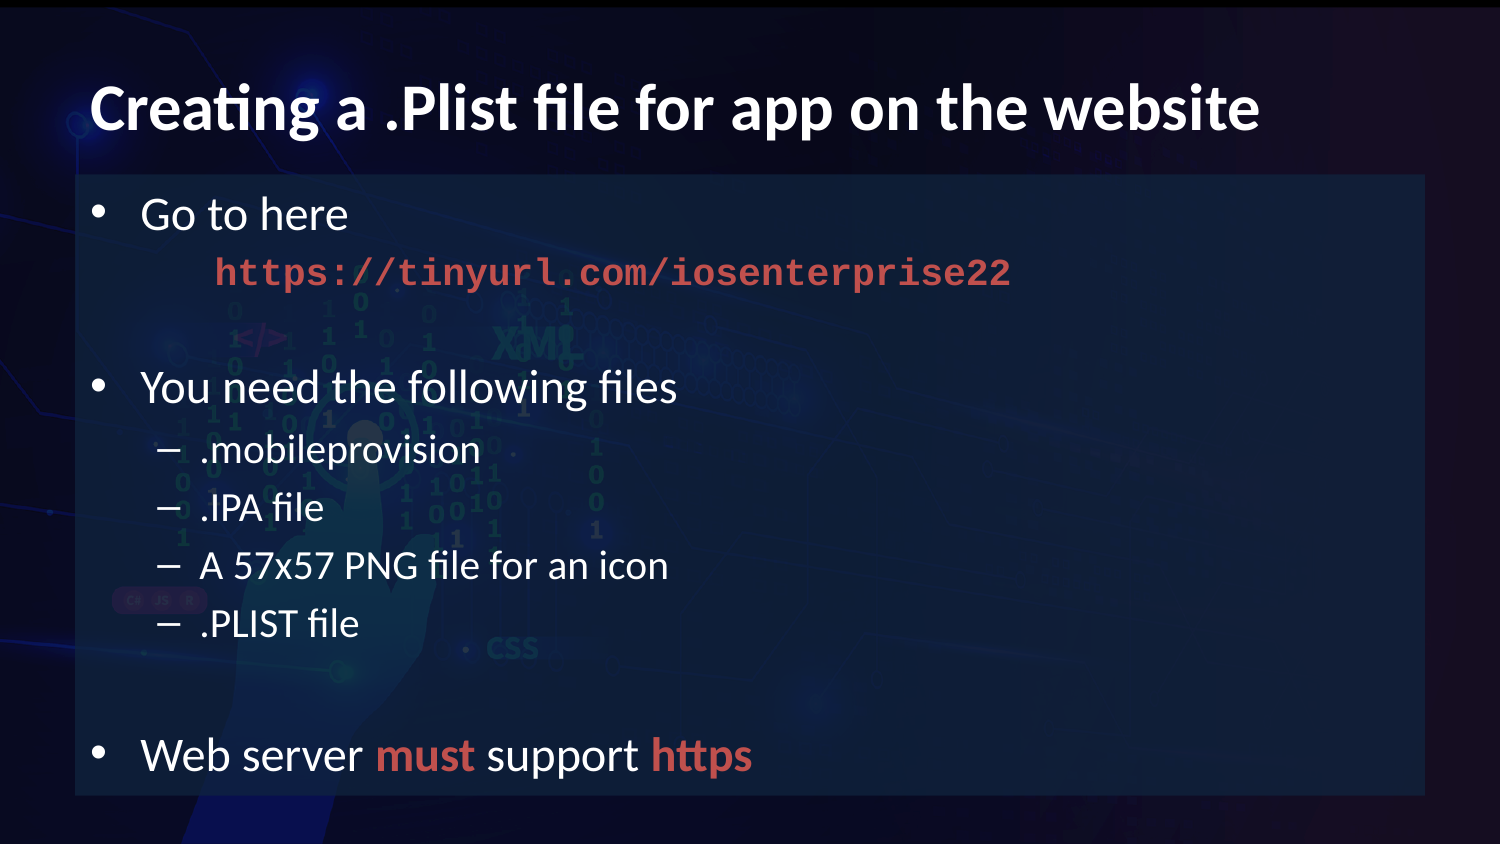

# Creating a .Plist file for app on the website
Go to here
	https://tinyurl.com/iosenterprise22

You need the following files
.mobileprovision
.IPA file
A 57x57 PNG file for an icon
.PLIST file

Web server must support https